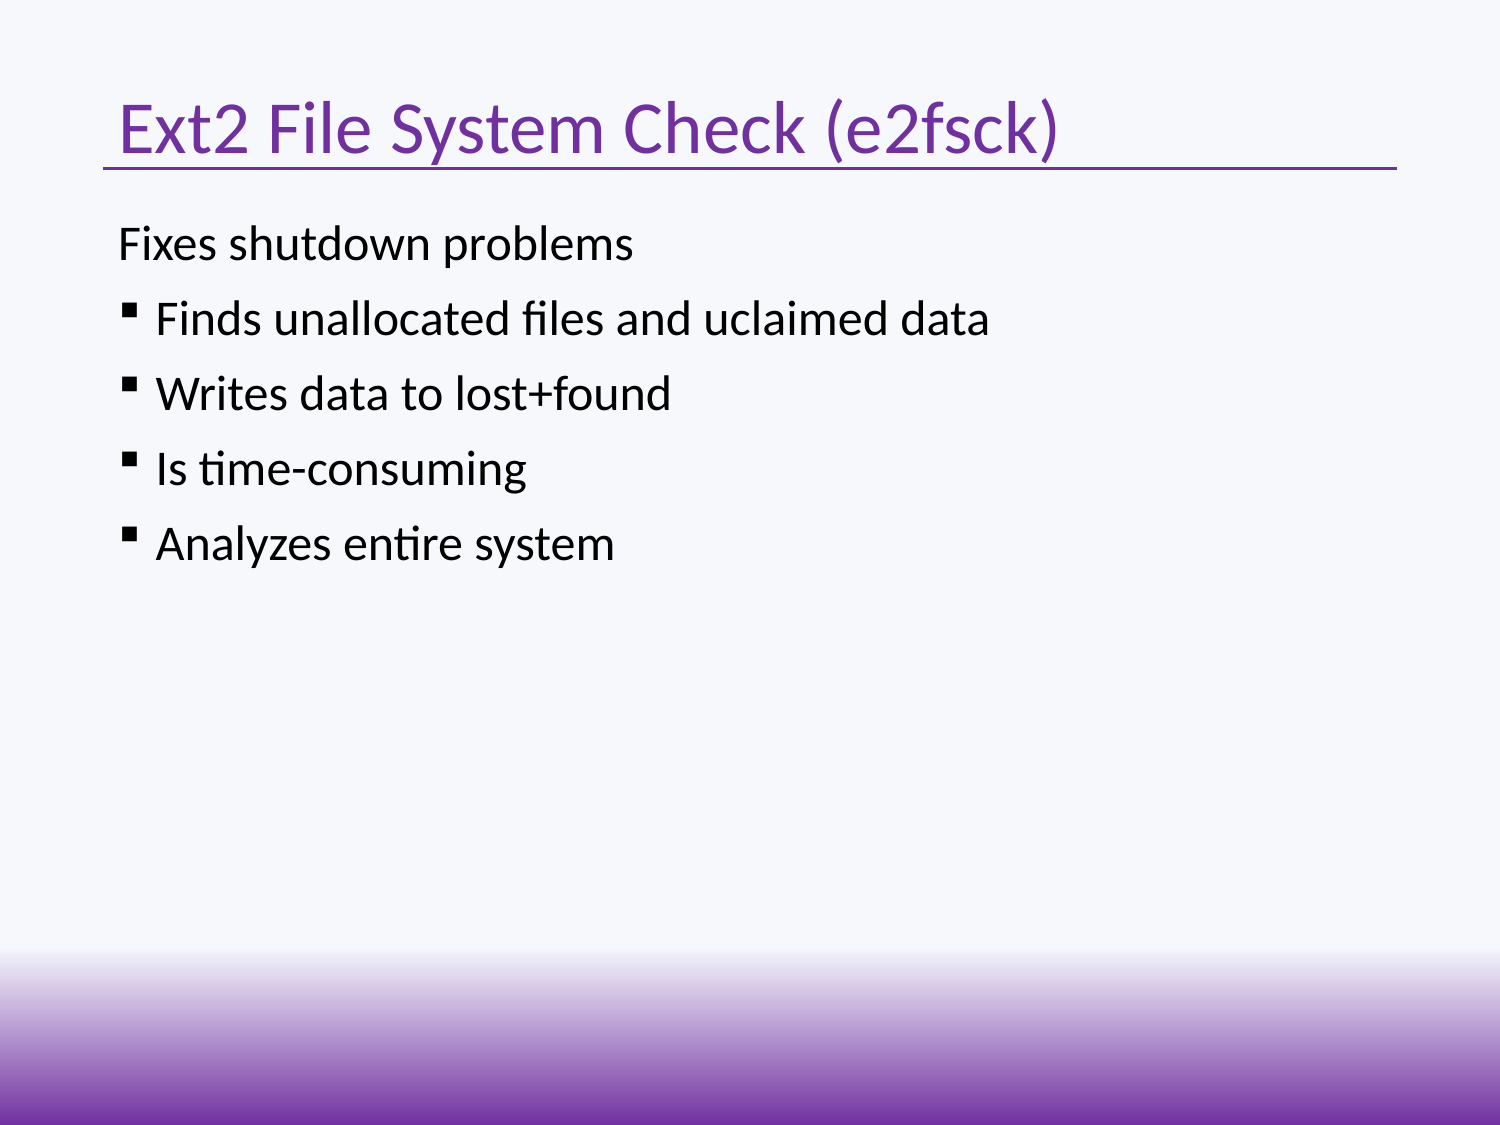

# Ext2 File System Check (e2fsck)
Fixes shutdown problems
Finds unallocated files and uclaimed data
Writes data to lost+found
Is time-consuming
Analyzes entire system